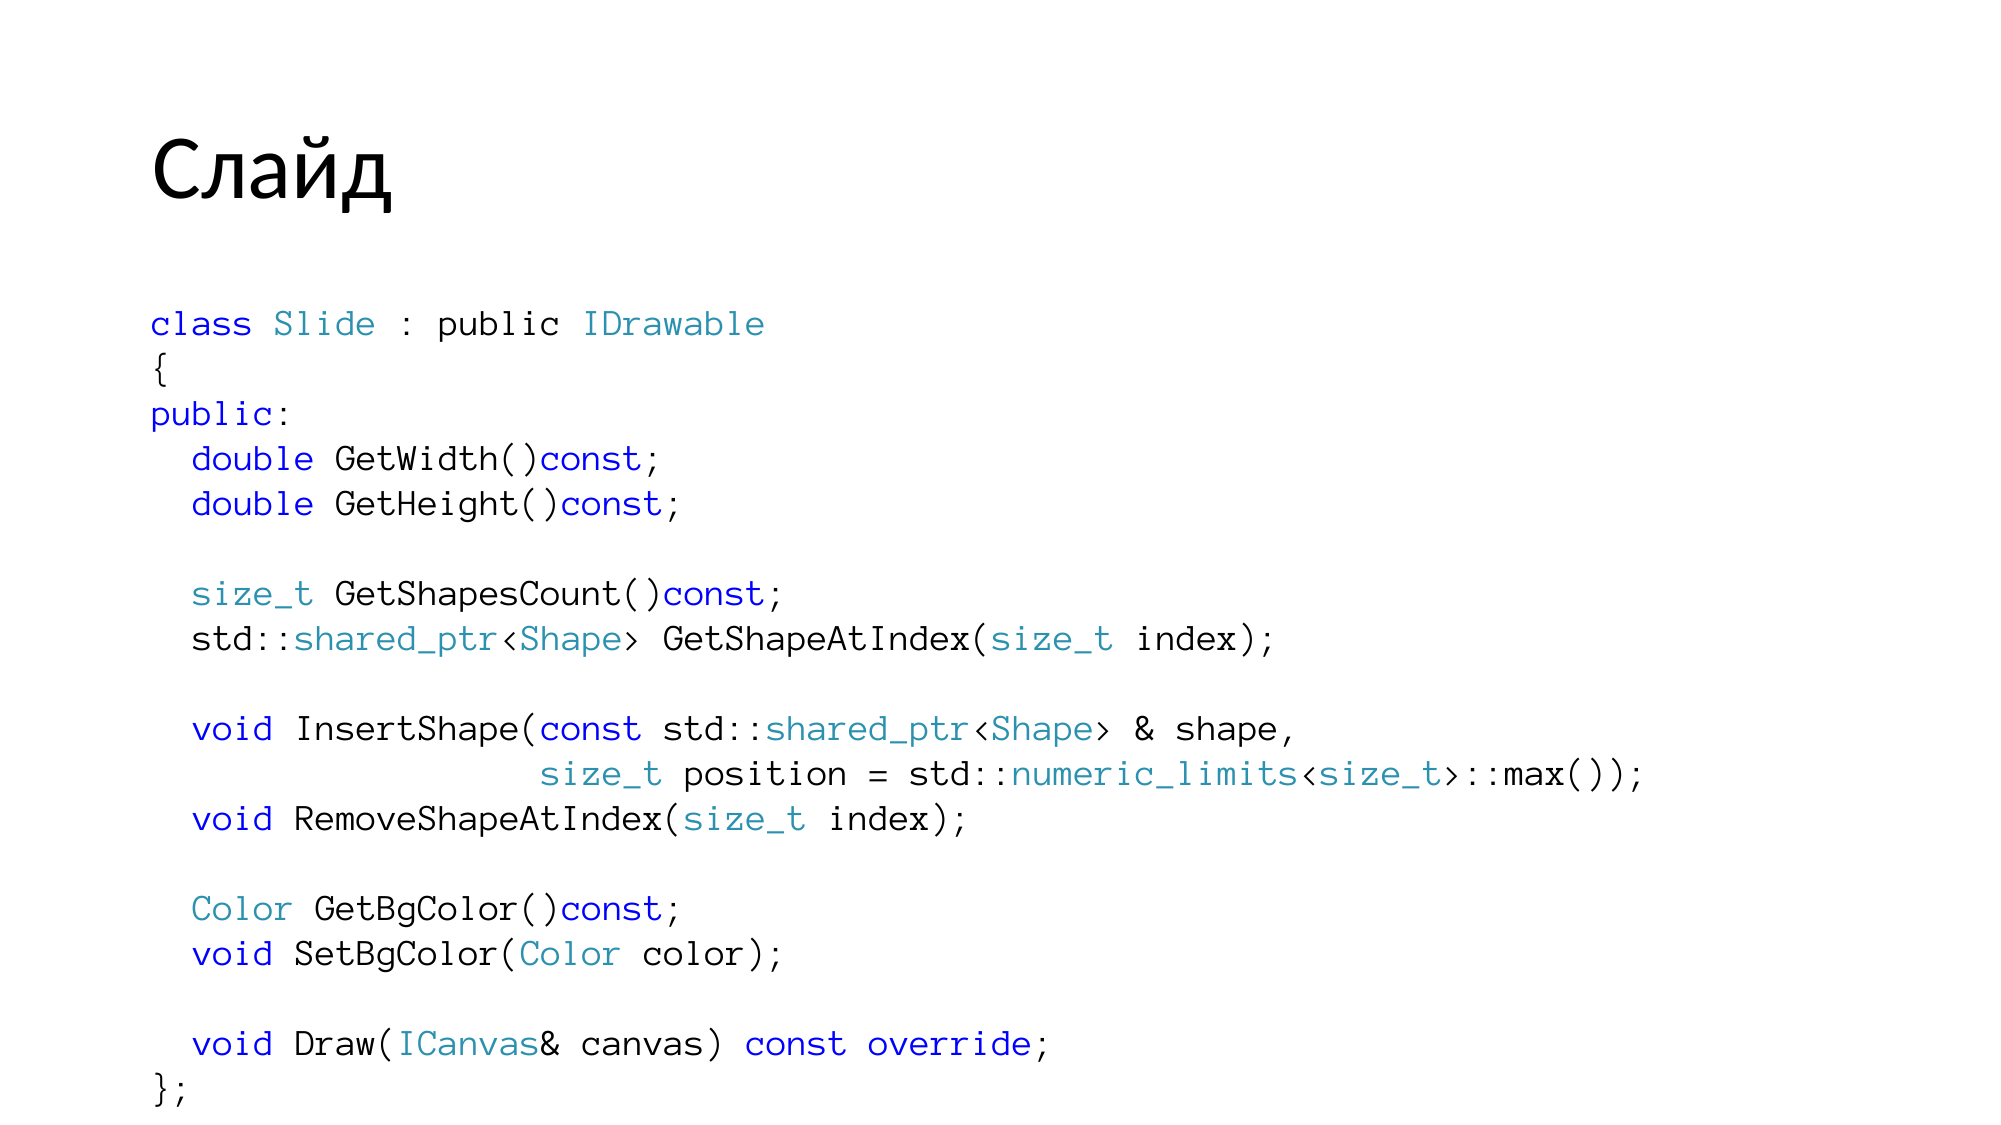

# Слайд
class Slide : public IDrawable
{
public:
  double GetWidth()const;
  double GetHeight()const;

  size_t GetShapesCount()const;
  std::shared_ptr<Shape> GetShapeAtIndex(size_t index);

  void InsertShape(const std::shared_ptr<Shape> & shape,
                   size_t position = std::numeric_limits<size_t>::max());
  void RemoveShapeAtIndex(size_t index);

  Color GetBgColor()const;
  void SetBgColor(Color color);

  void Draw(ICanvas& canvas) const override;
};